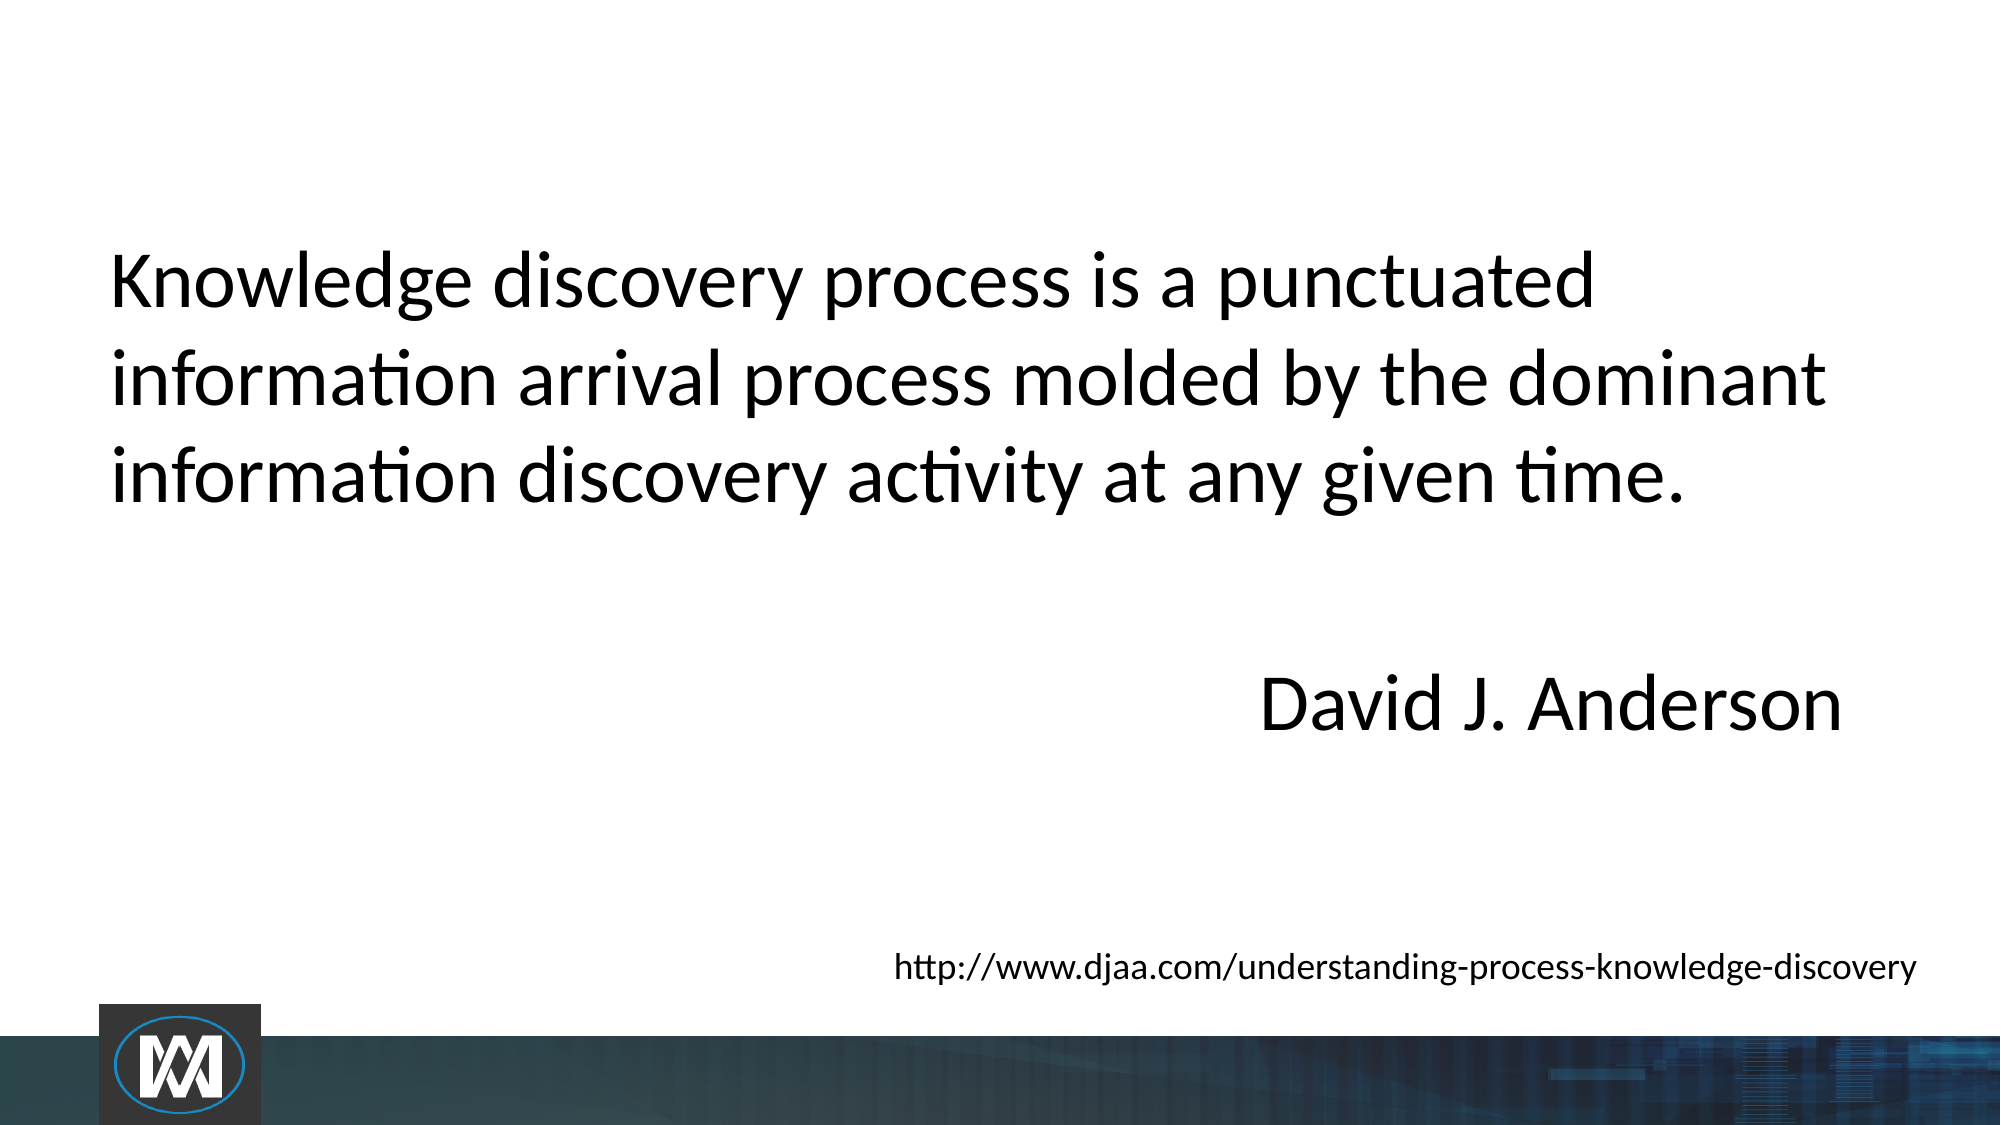

Knowledge discovery process is a punctuated information arrival process molded by the dominant information discovery activity at any given time.

                                                               David J. Anderson
http://www.djaa.com/understanding-process-knowledge-discovery